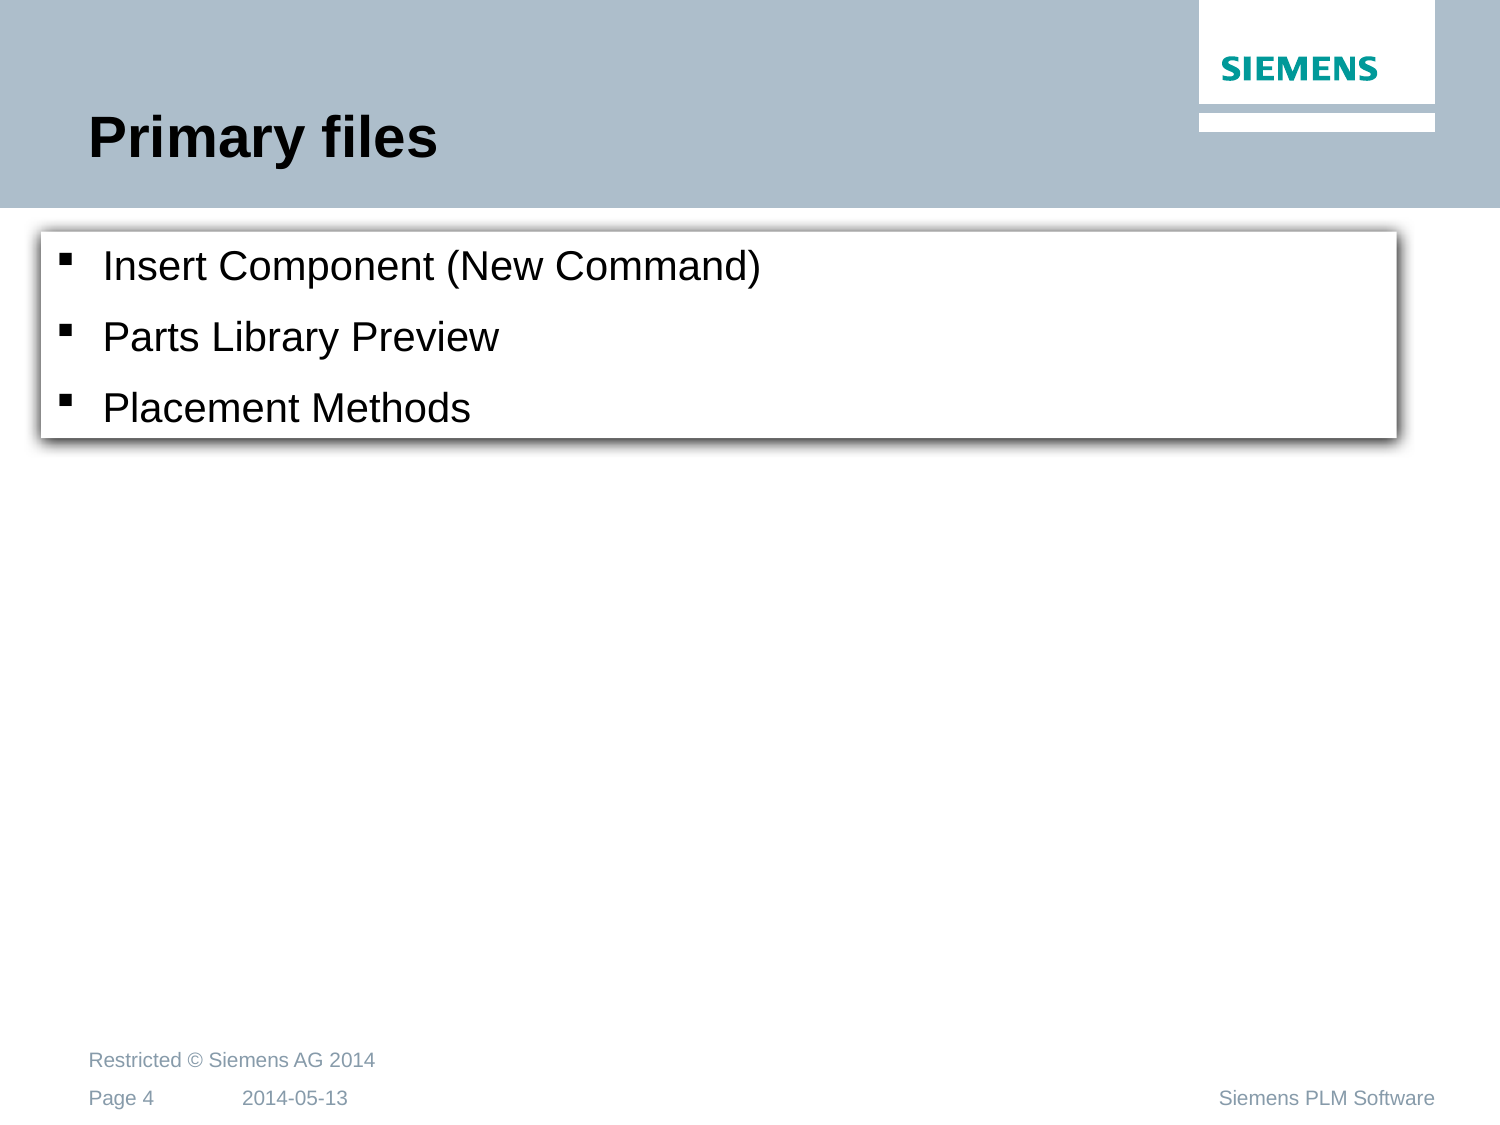

# Primary files
Insert Component (New Command)
Parts Library Preview
Placement Methods